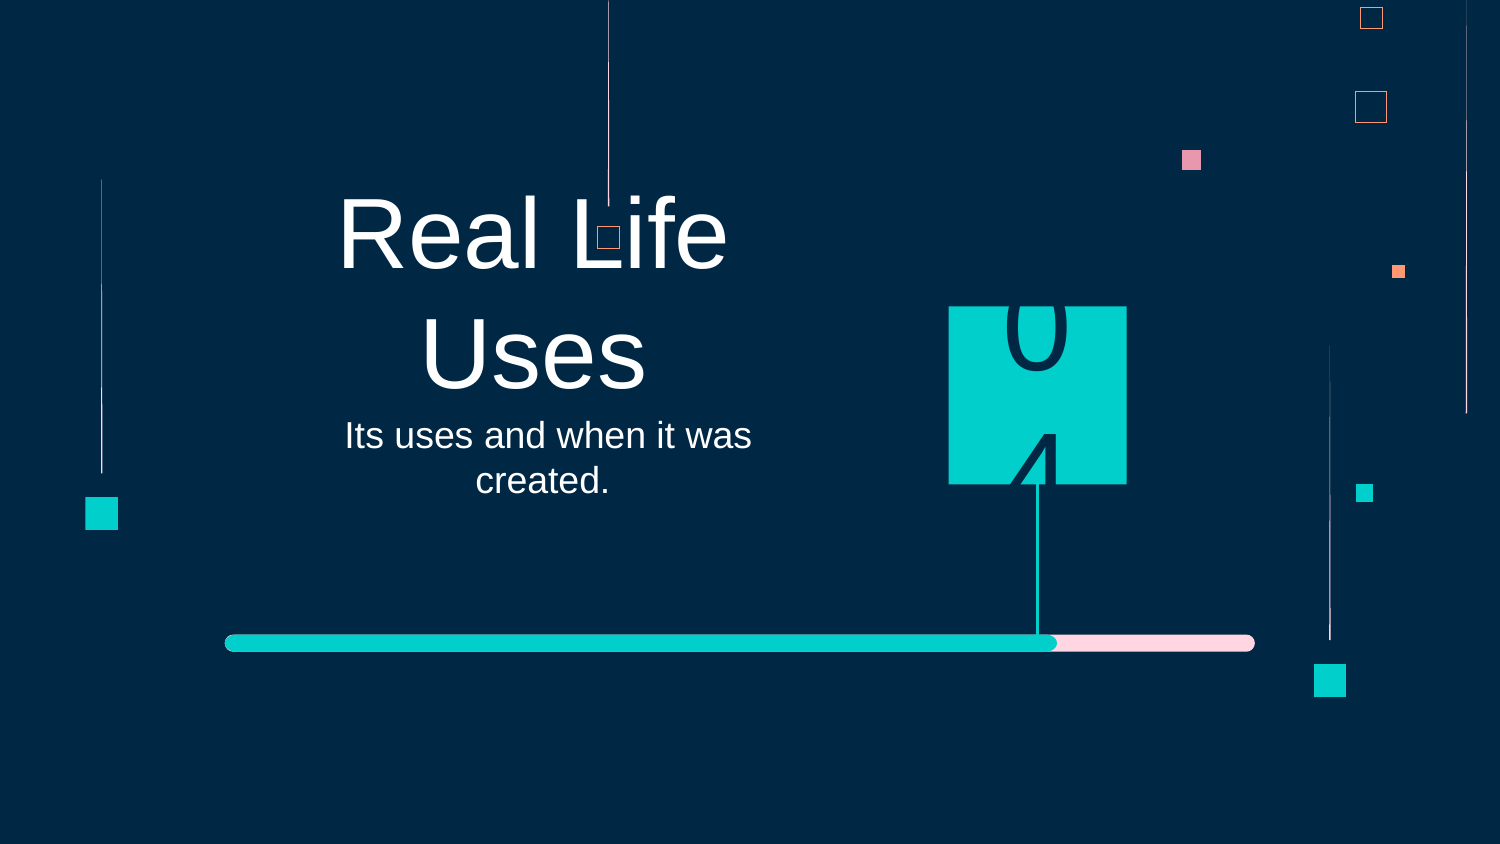

# Real Life Uses

04
Its uses and when it was created.